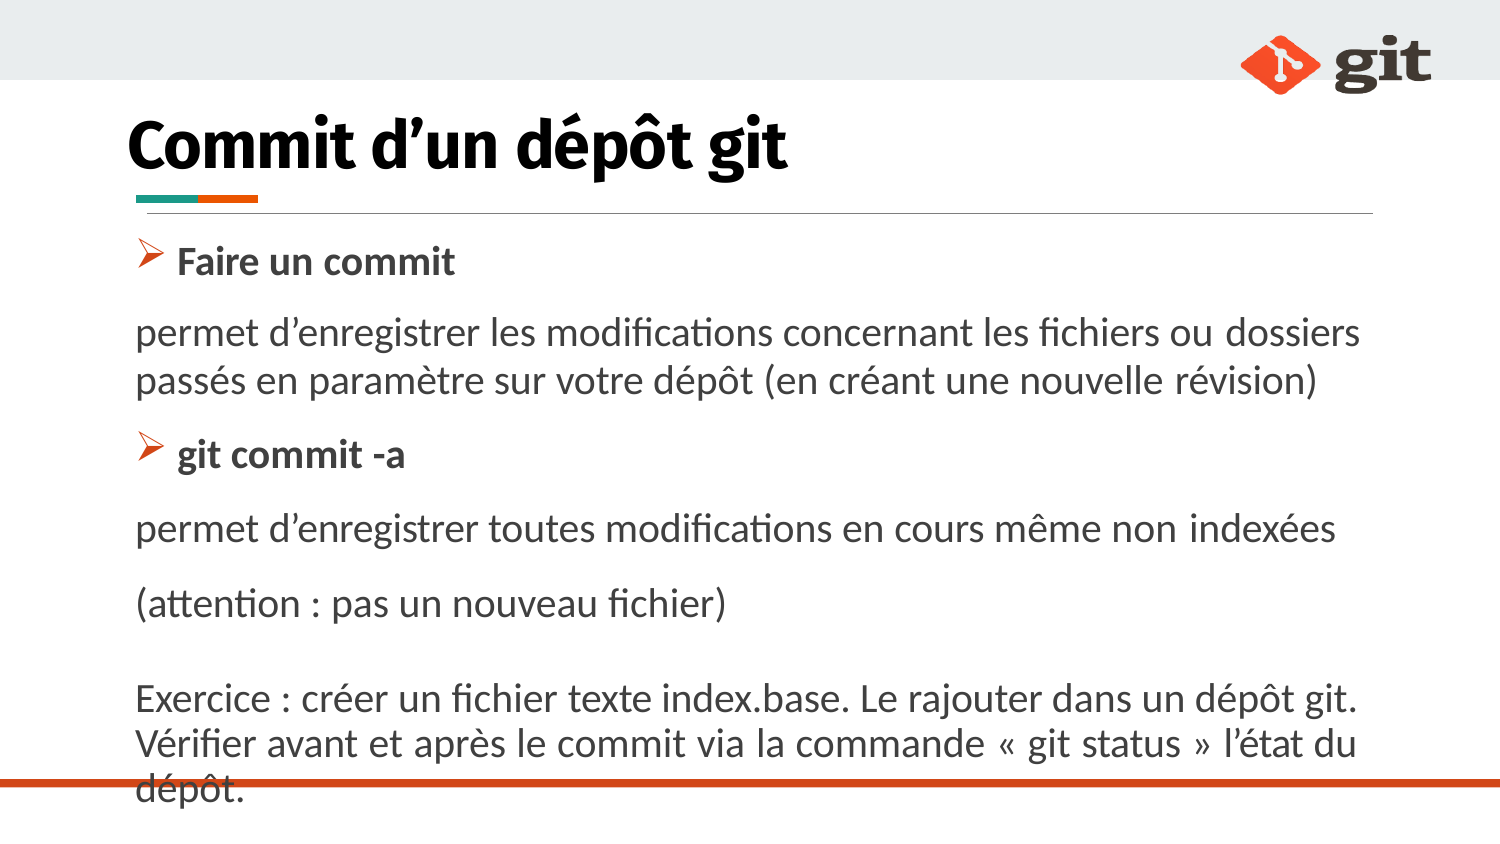

# Commit d’un dépôt git
Faire un commit
permet d’enregistrer les modifications concernant les fichiers ou dossiers
passés en paramètre sur votre dépôt (en créant une nouvelle révision)
git commit -a
permet d’enregistrer toutes modifications en cours même non indexées
(attention : pas un nouveau fichier)

Exercice : créer un fichier texte index.base. Le rajouter dans un dépôt git.  Vérifier avant et après le commit via la commande « git status » l’état du  dépôt.